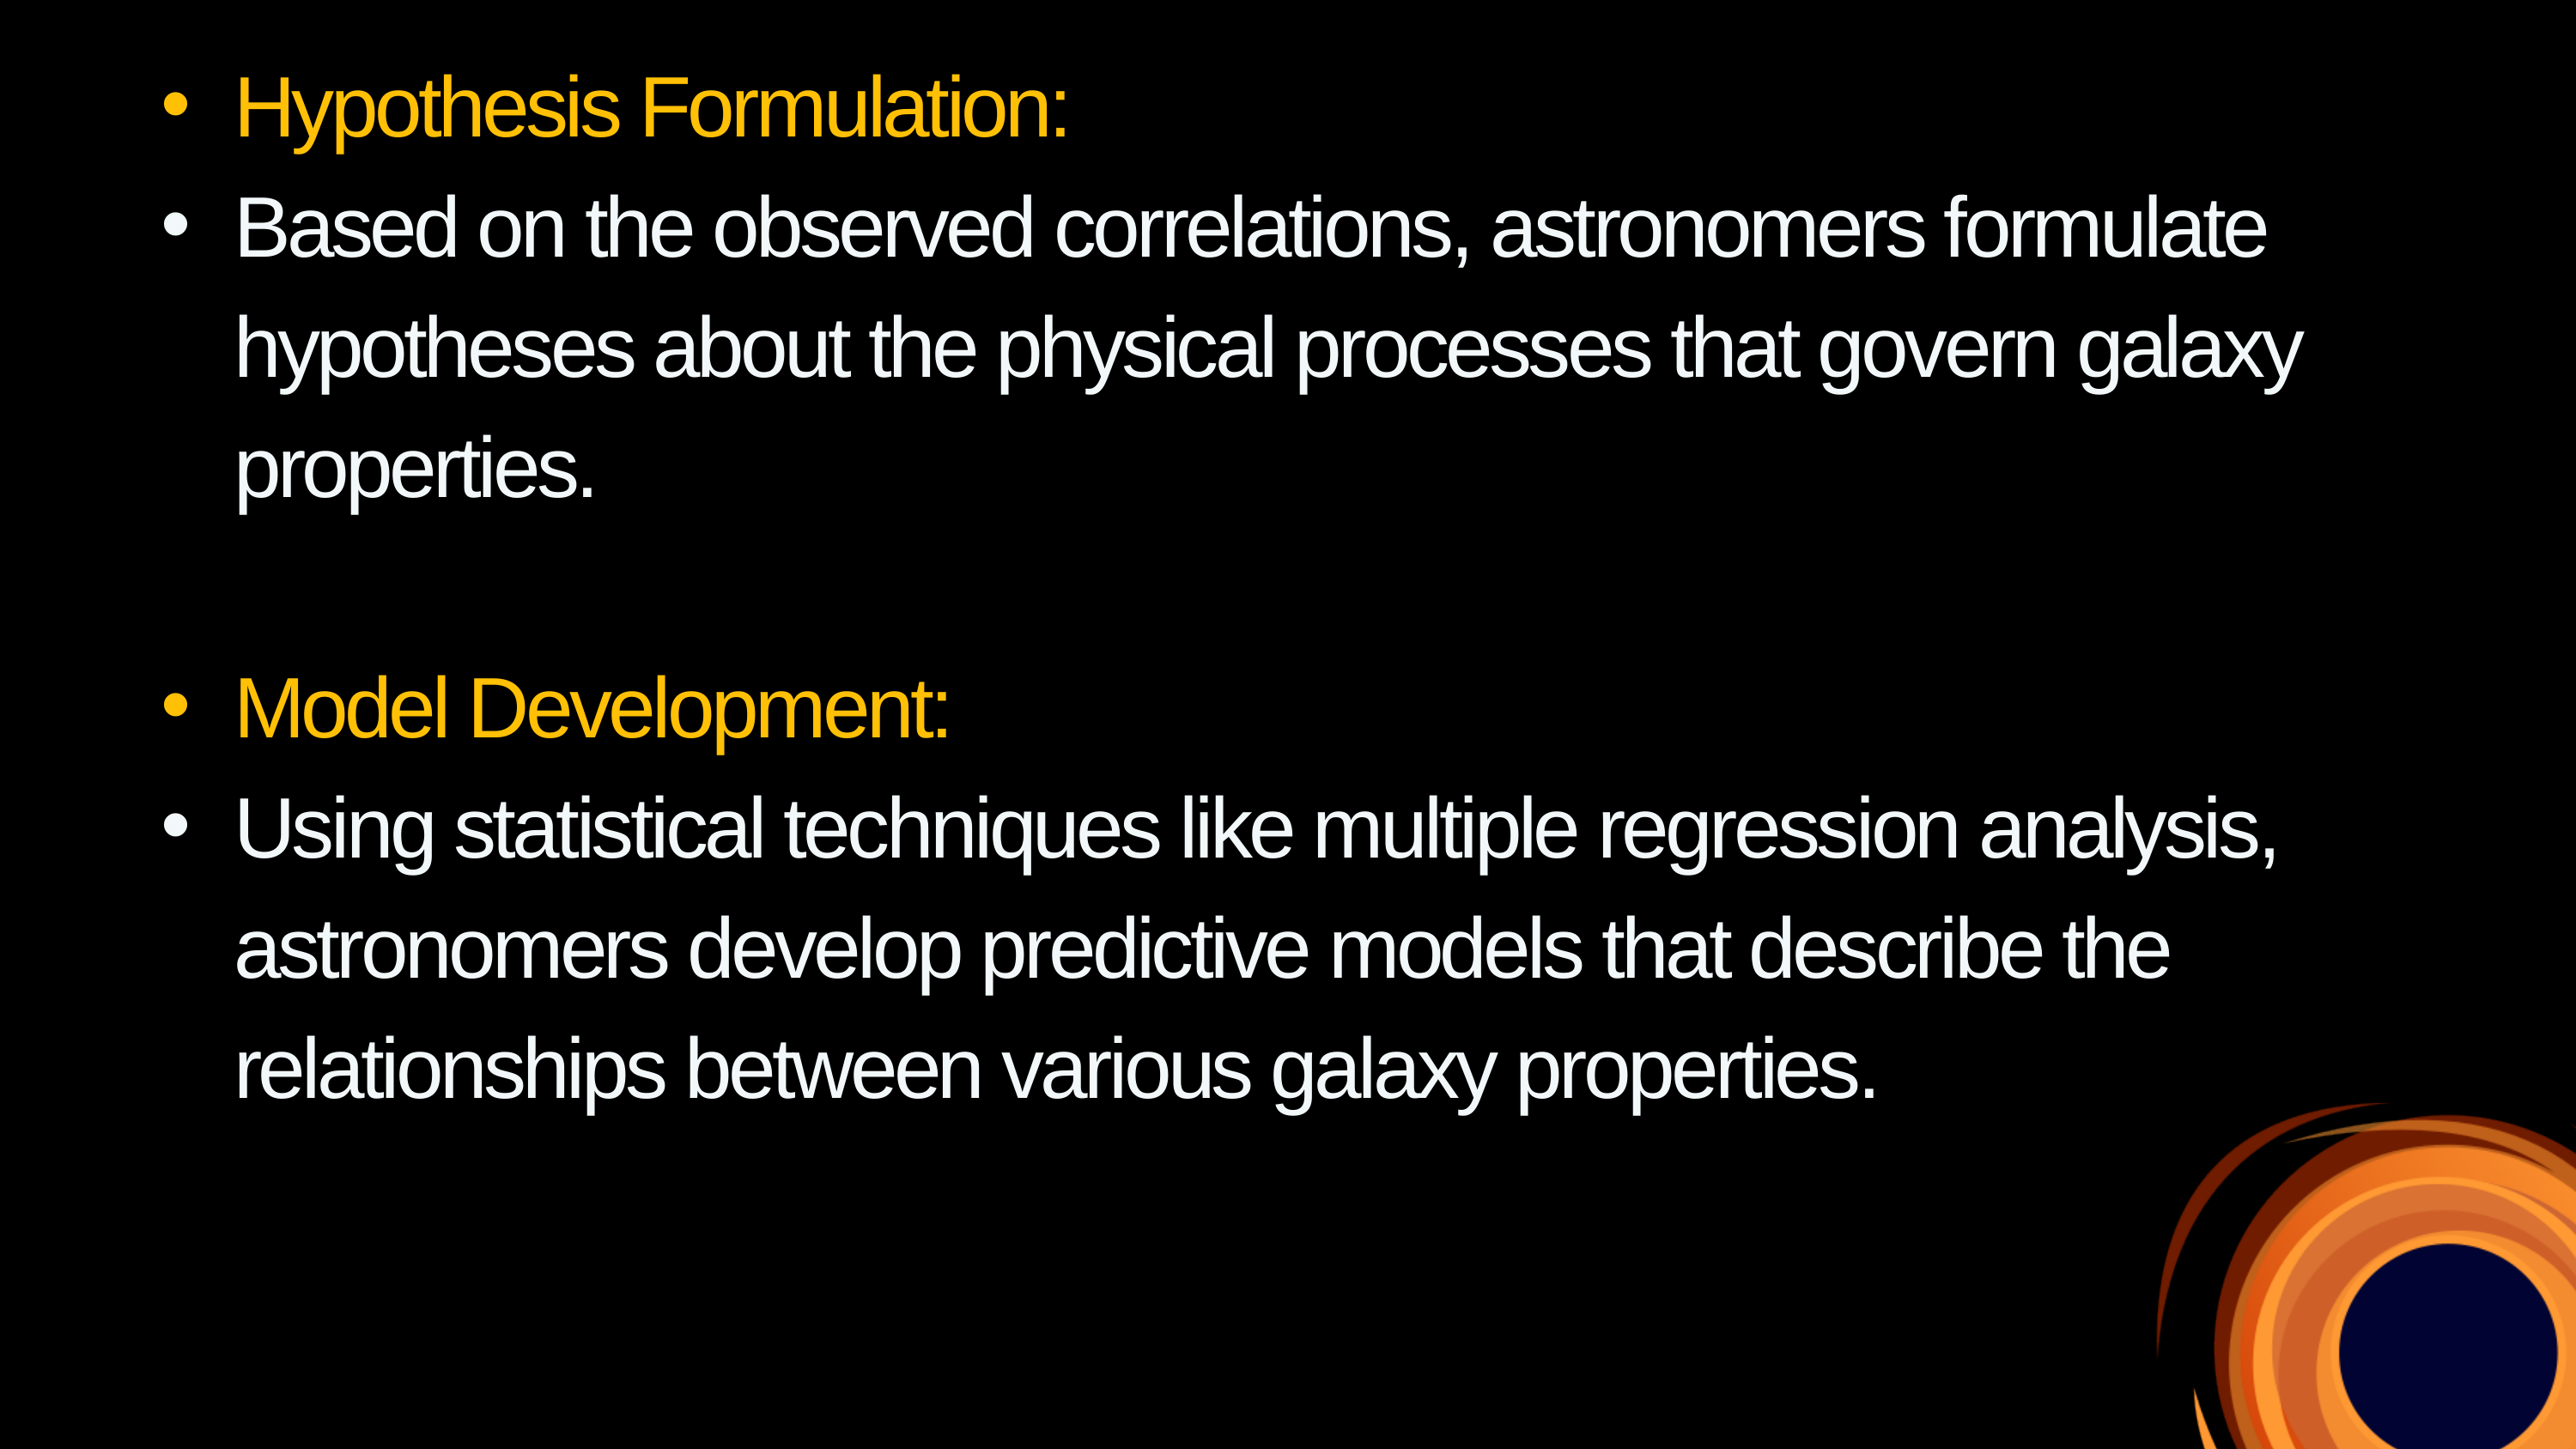

Hypothesis Formulation:
Based on the observed correlations, astronomers formulate hypotheses about the physical processes that govern galaxy properties.

Model Development:
Using statistical techniques like multiple regression analysis, astronomers develop predictive models that describe the relationships between various galaxy properties.